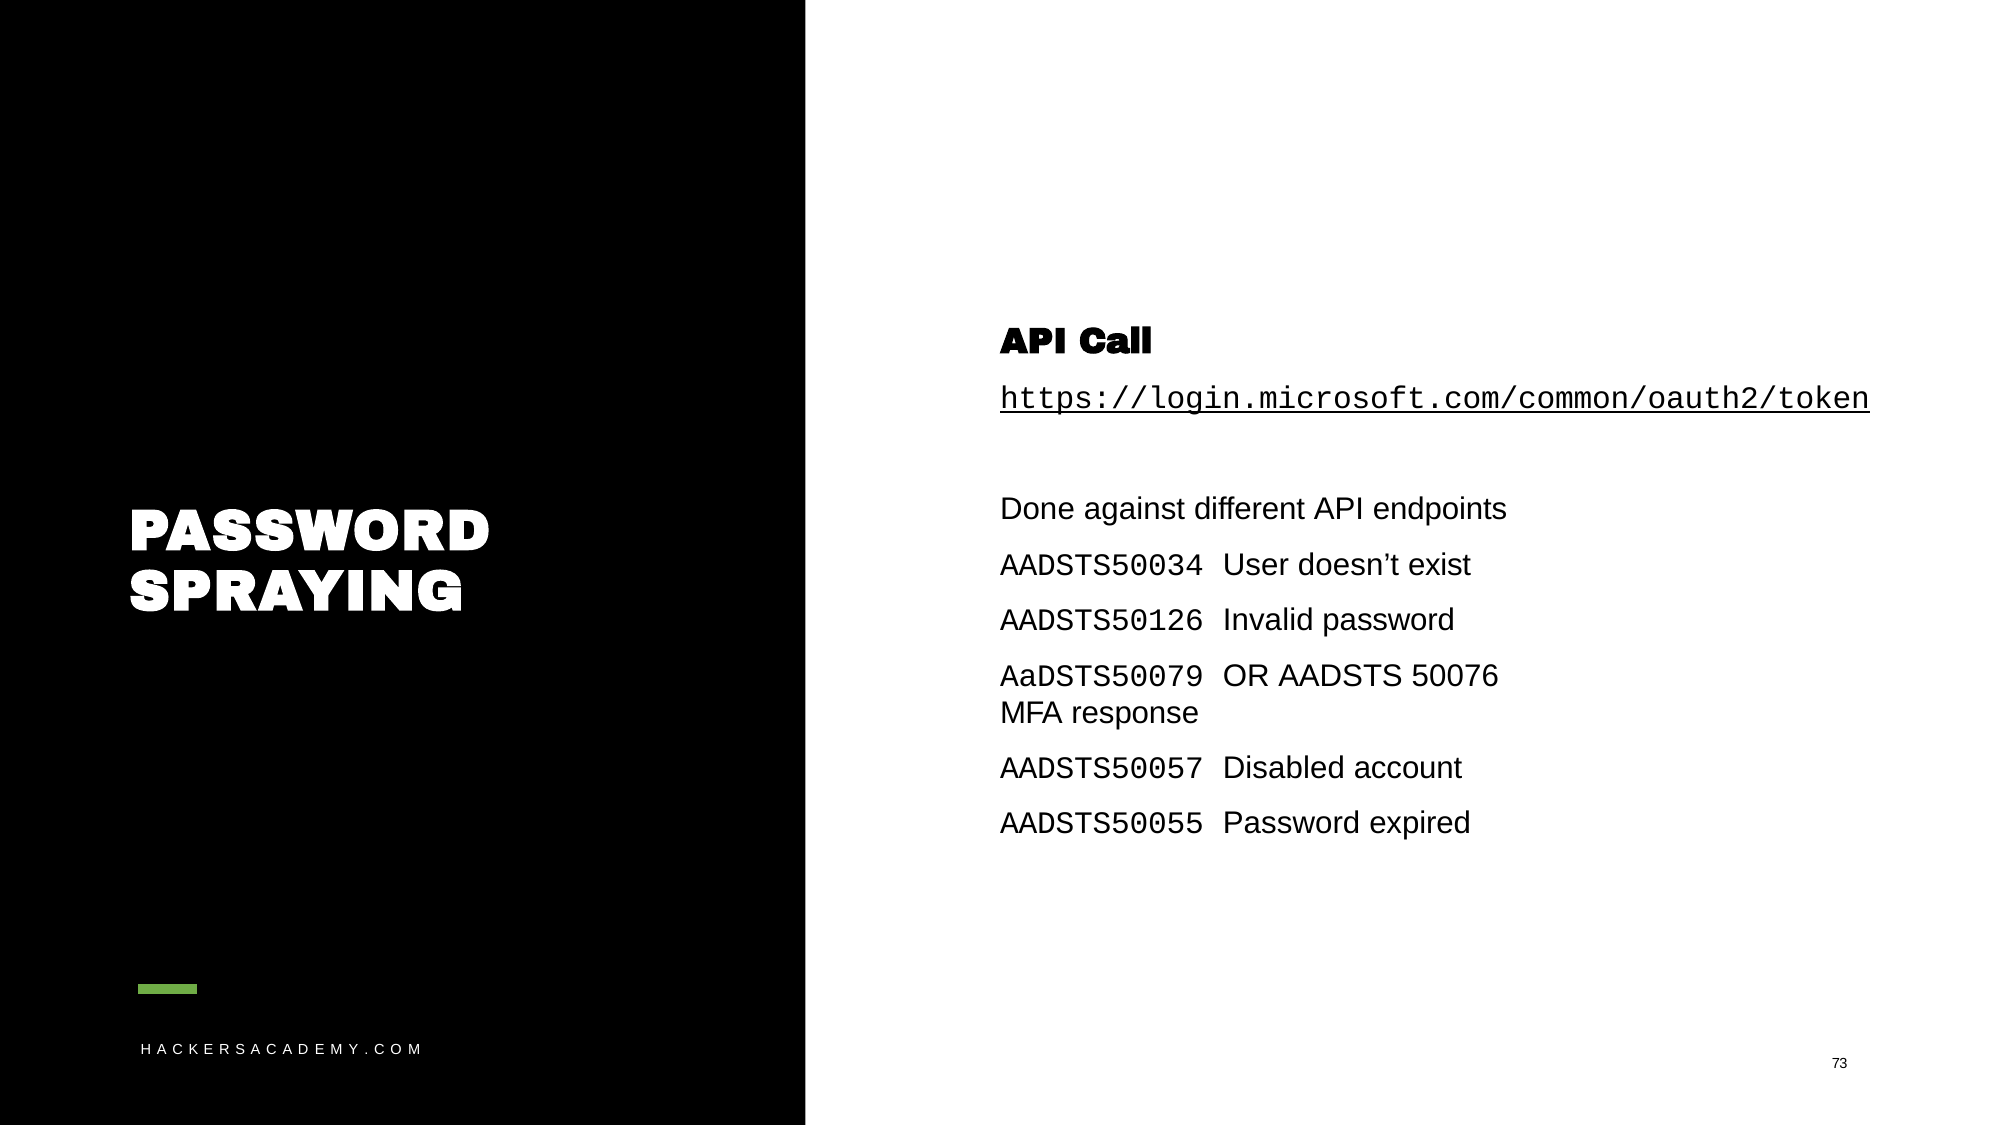

# API Call
https://login.microsoft.com/common/oauth2/token
Done against different API endpoints AADSTS50034 User doesn’t exist AADSTS50126 Invalid password
AaDSTS50079 OR AADSTS 50076 MFA response
AADSTS50057 Disabled account
AADSTS50055 Password expired
PASSWORD SPRAYING
H A C K E R S A C A D E M Y . C O M
73